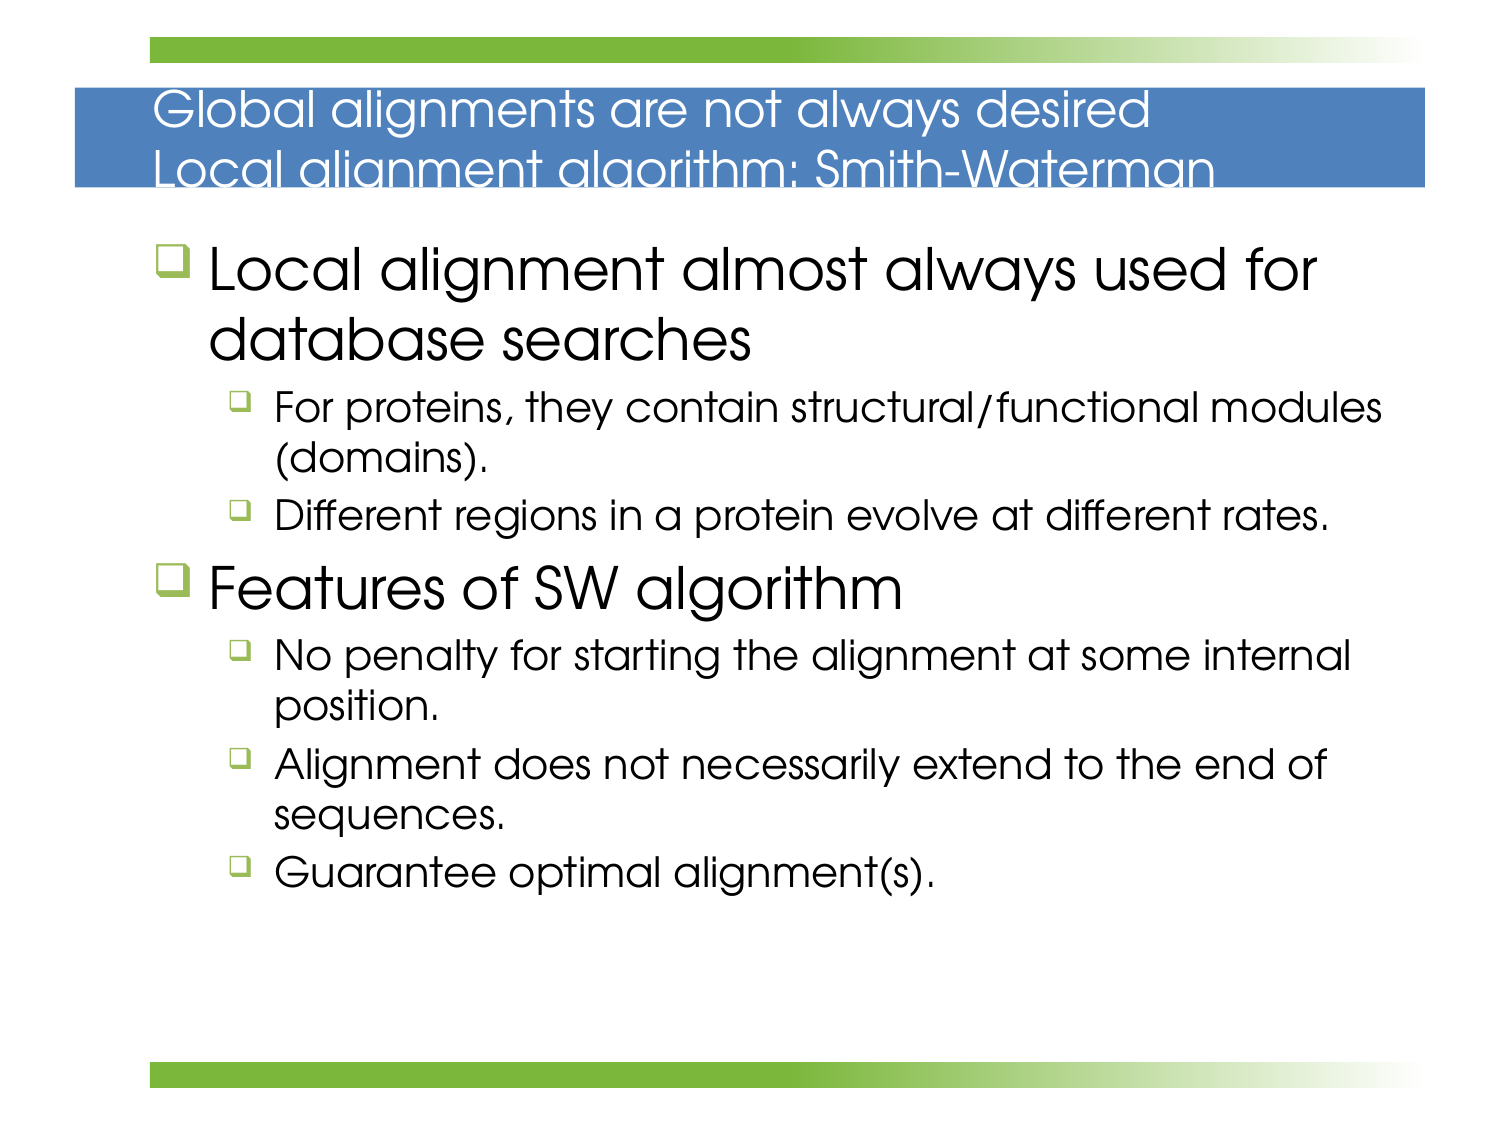

# Global alignments are not always desired Local alignment algorithm: Smith-Waterman
Local alignment almost always used for database searches
For proteins, they contain structural/functional modules (domains).
Different regions in a protein evolve at different rates.
Features of SW algorithm
No penalty for starting the alignment at some internal position.
Alignment does not necessarily extend to the end of sequences.
Guarantee optimal alignment(s).